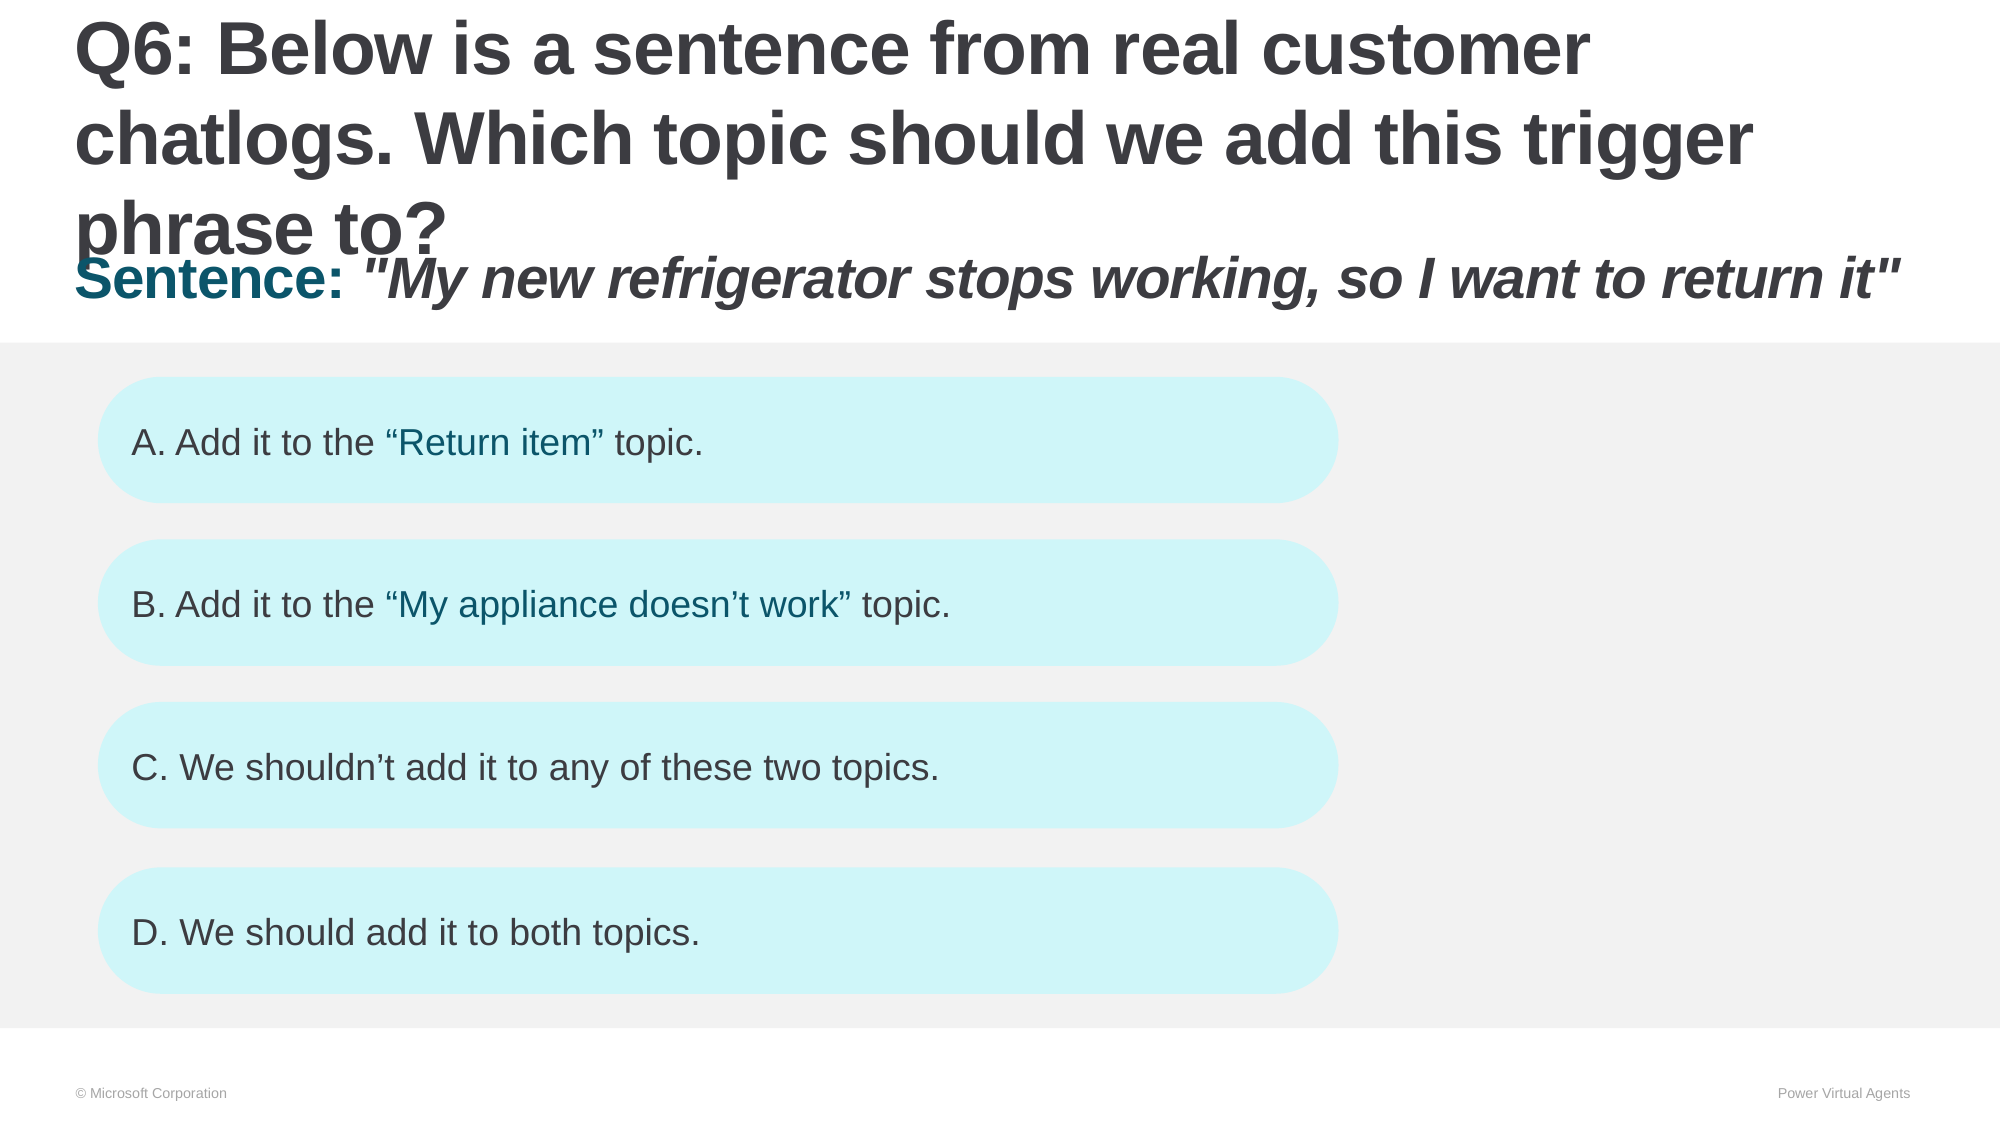

# Q6: Below is a sentence from real customer chatlogs. Which topic should we add this trigger phrase to?
Sentence: "My new refrigerator stops working, so I want to return it"

A. Add it to the “Return item” topic.
B. Add it to the “My appliance doesn’t work” topic.
C. We shouldn’t add it to any of these two topics.
D. We should add it to both topics.